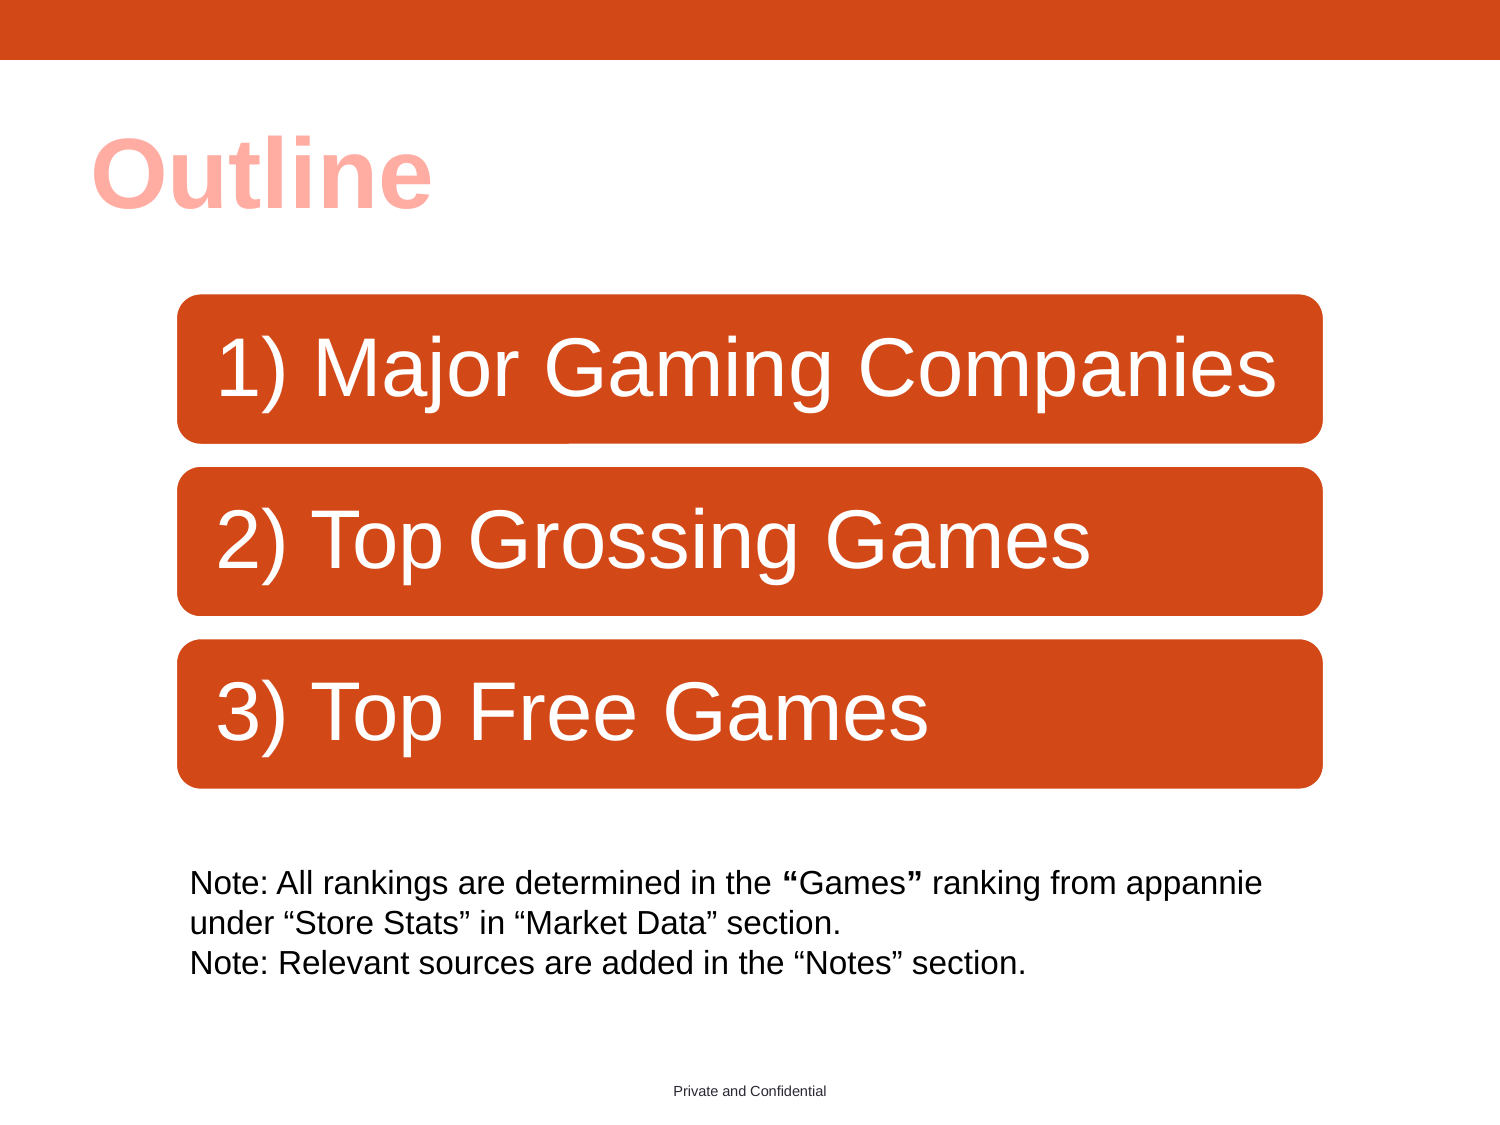

# Outline
1) Major Gaming Companies
2) Top Grossing Games
3) Top Free Games
Note: All rankings are determined in the “Games” ranking from appannie  under “Store Stats” in “Market Data” section.
Note: Relevant sources are added in the “Notes” section.